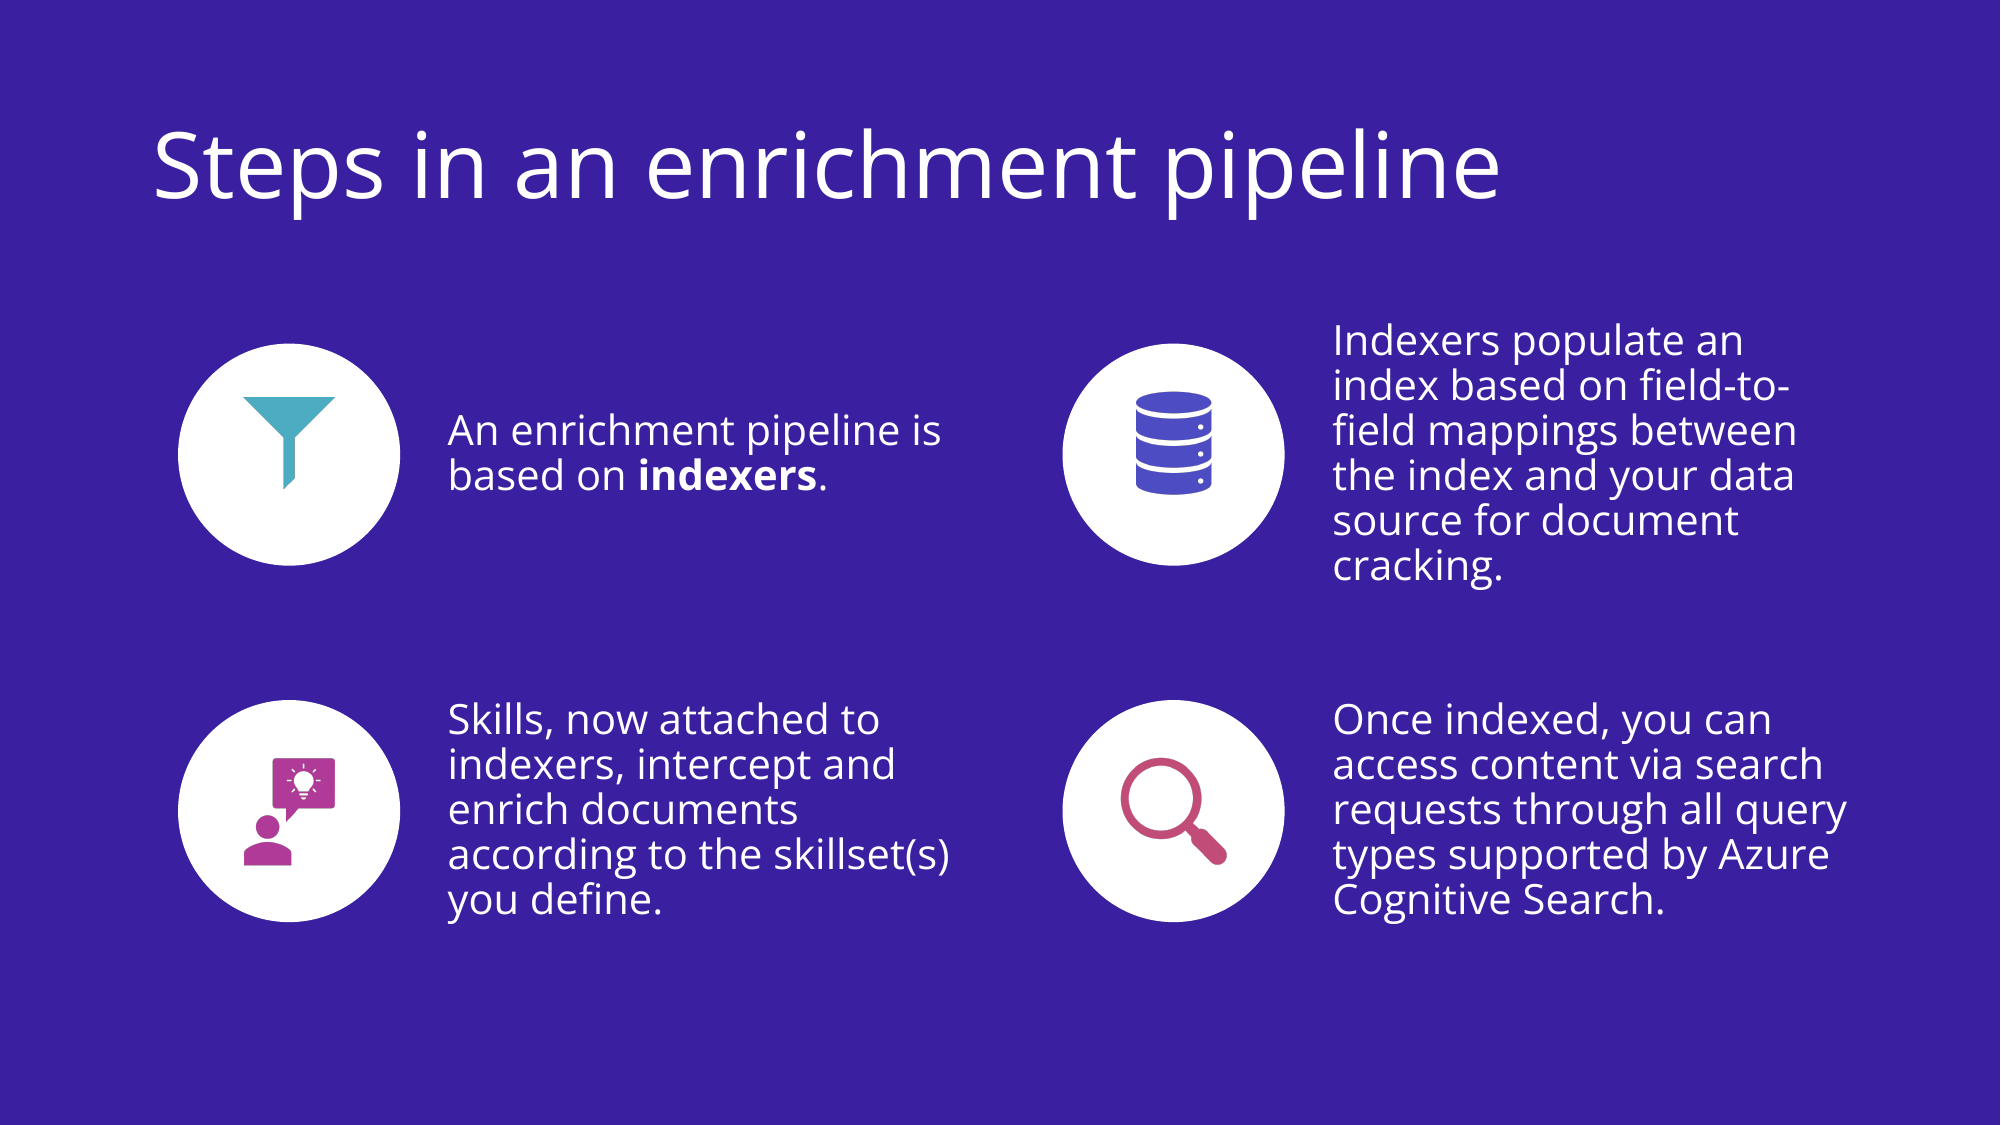

# Steps in an enrichment pipeline
An enrichment pipeline is based on indexers.
Indexers populate an index based on field-to-field mappings between the index and your data source for document cracking.
Skills, now attached to indexers, intercept and enrich documents according to the skillset(s) you define.
Once indexed, you can access content via search requests through all query types supported by Azure Cognitive Search.